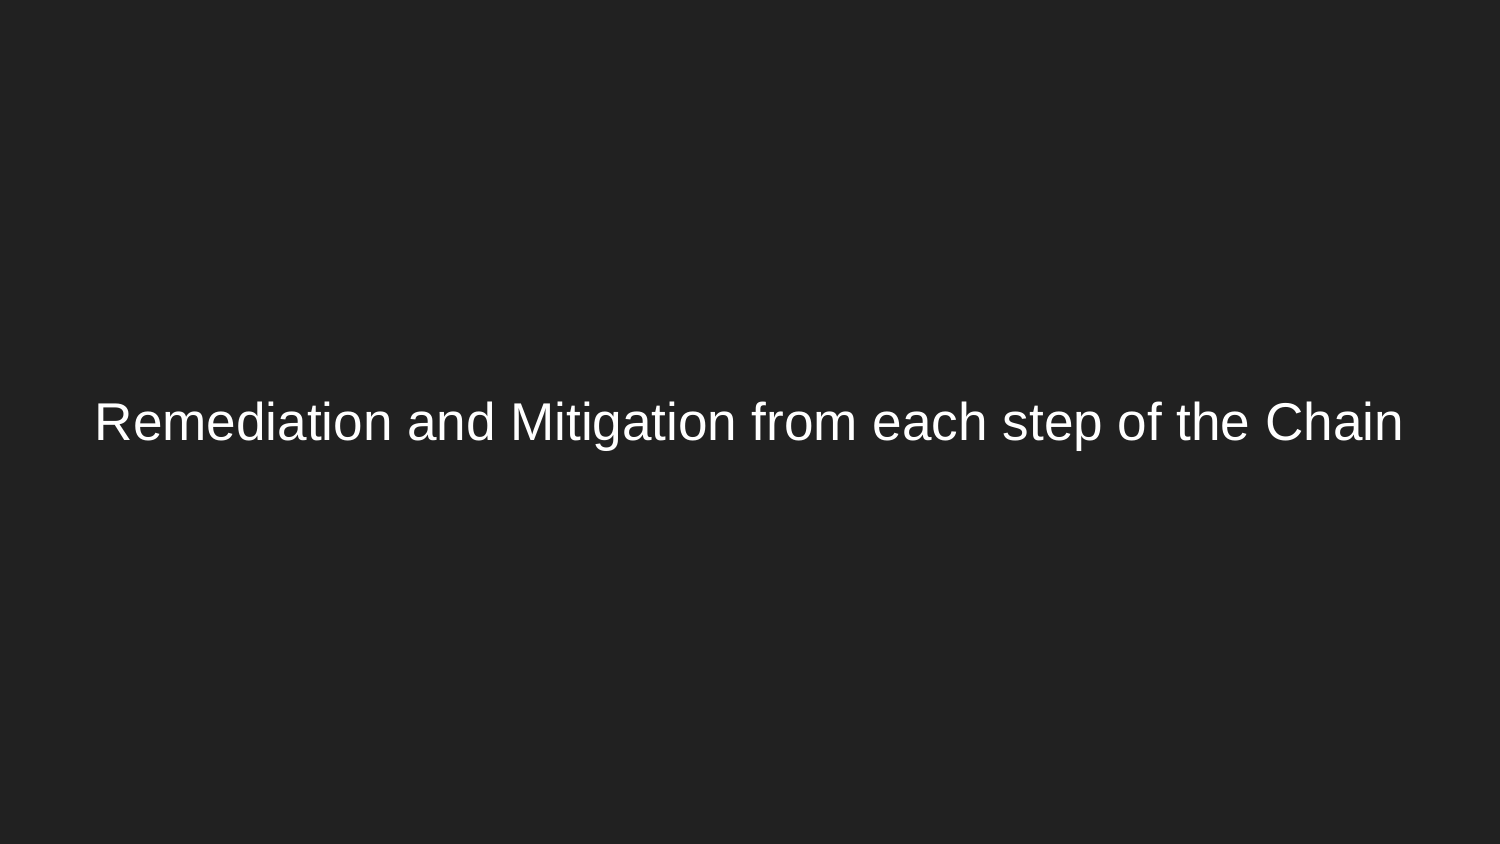

# Remediation and Mitigation from each step of the Chain